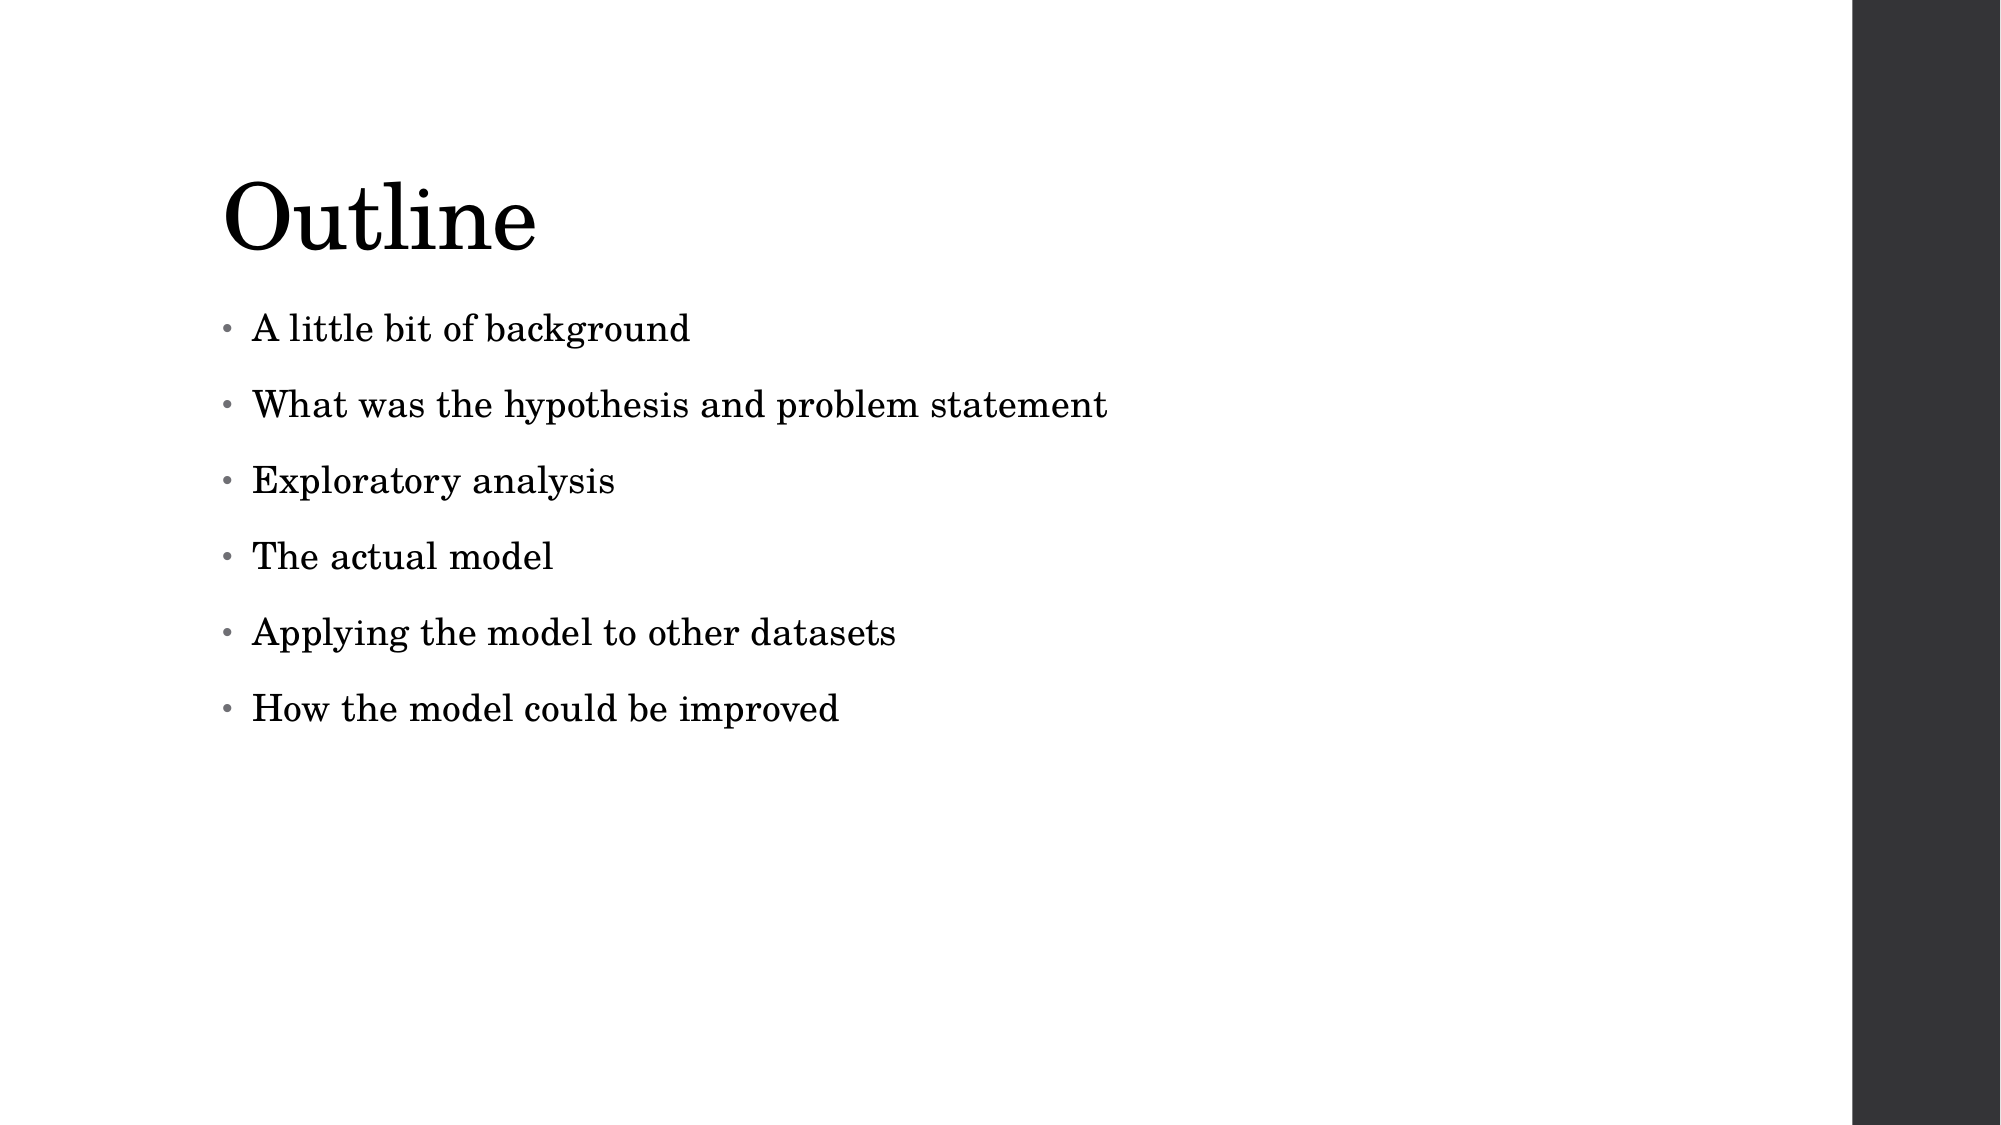

# Outline
A little bit of background
What was the hypothesis and problem statement
Exploratory analysis
The actual model
Applying the model to other datasets
How the model could be improved